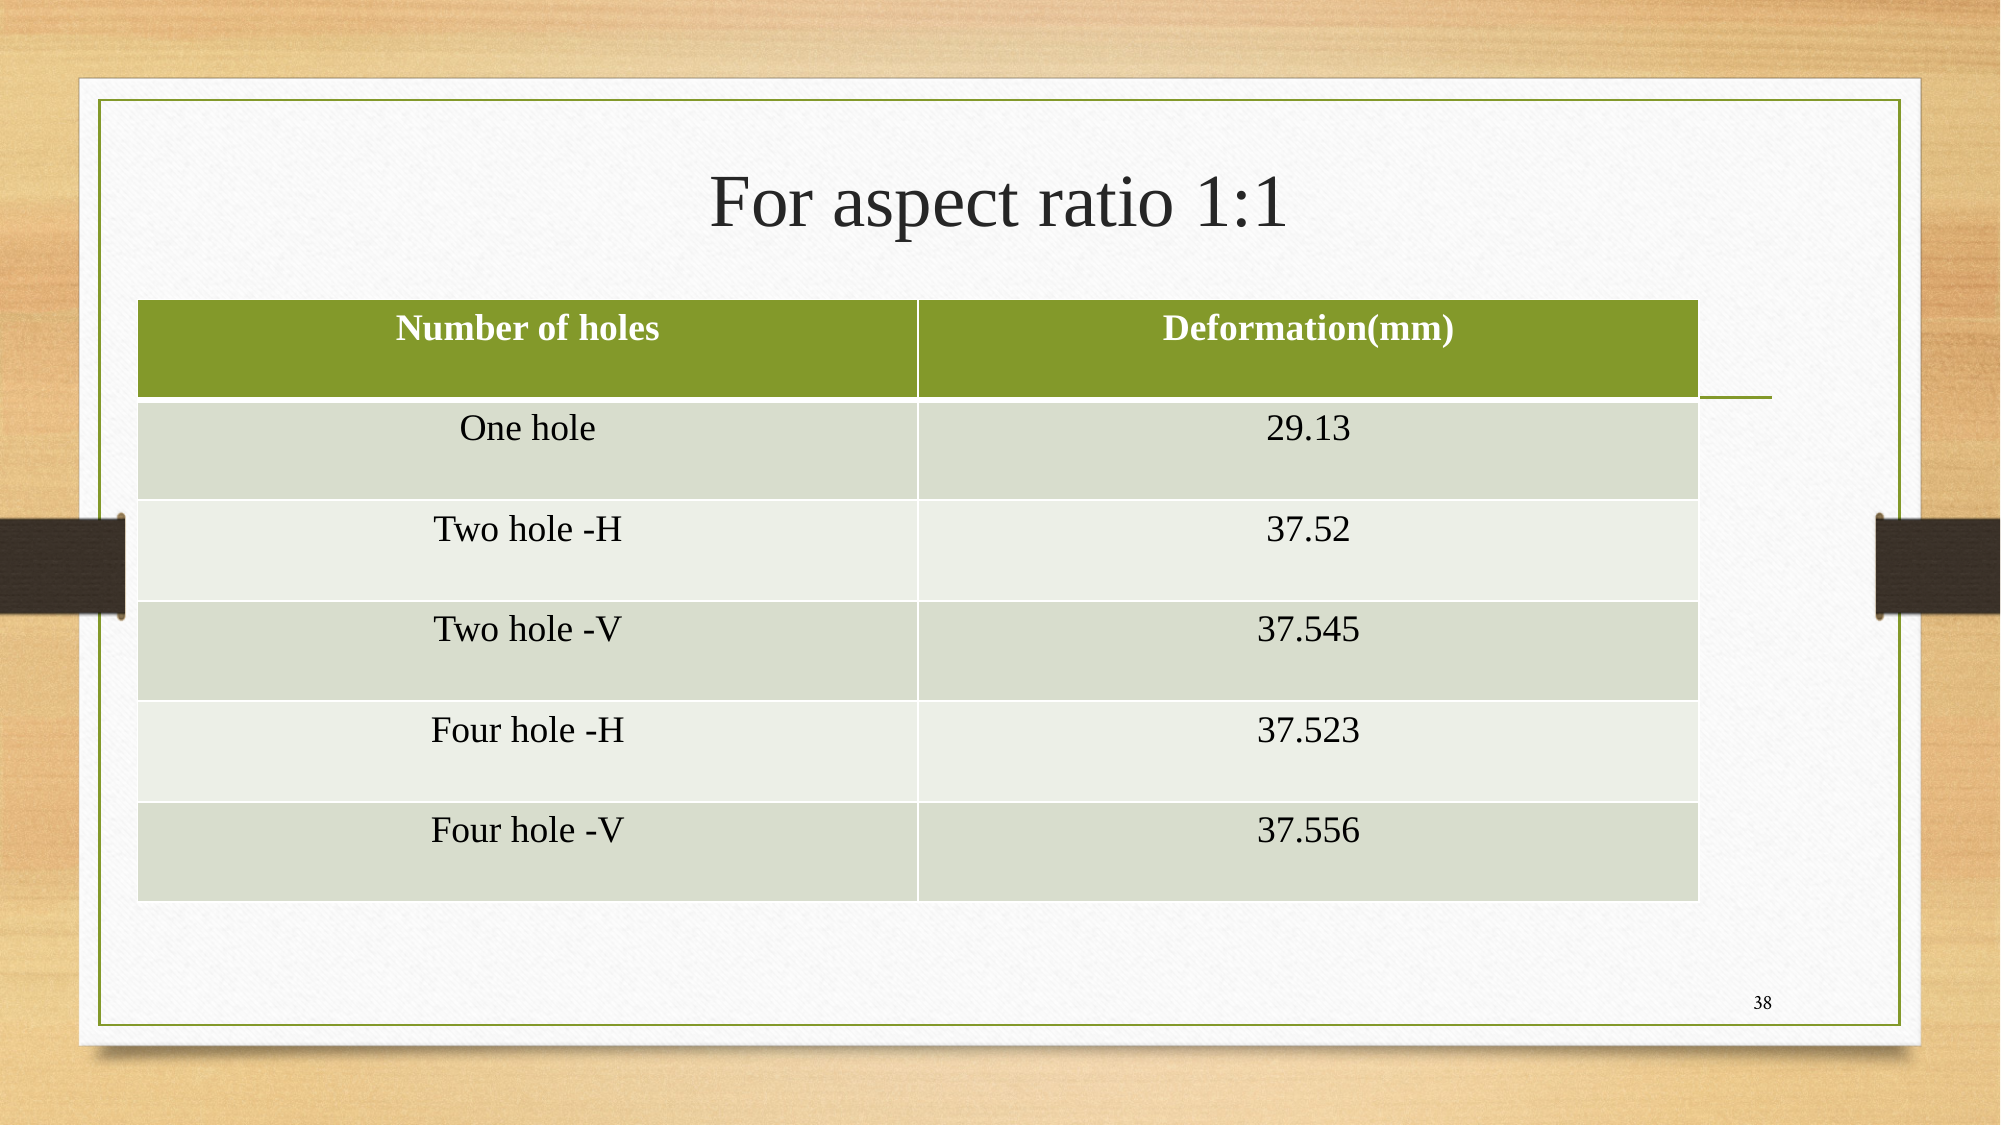

# For aspect ratio 1:1
| Number of holes | Deformation(mm) |
| --- | --- |
| One hole | 29.13 |
| Two hole -H | 37.52 |
| Two hole -V | 37.545 |
| Four hole -H | 37.523 |
| Four hole -V | 37.556 |
38